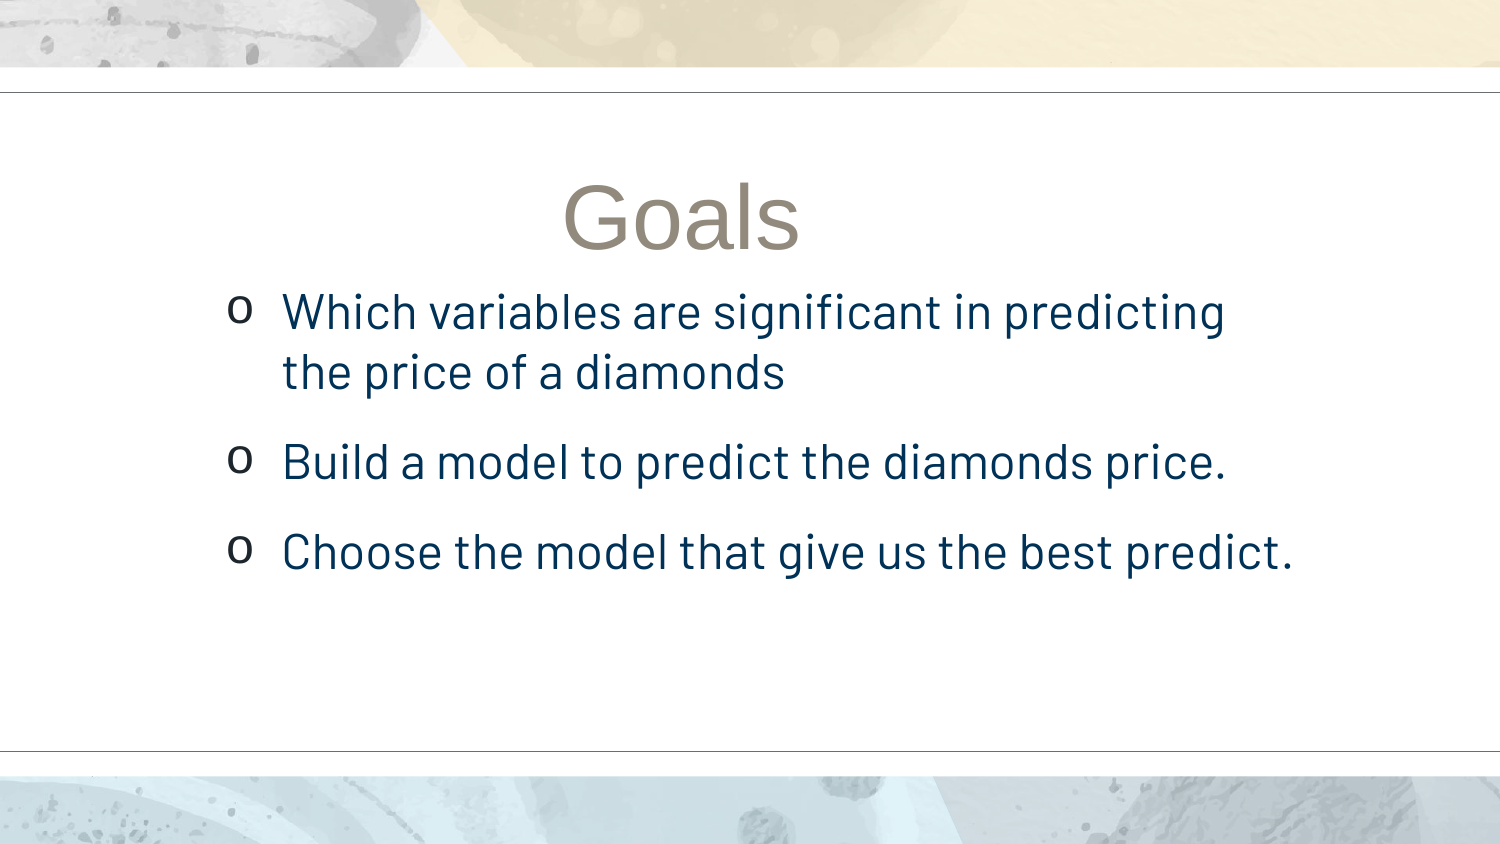

# Goals
Which variables are significant in predicting the price of a diamonds
Build a model to predict the diamonds price.
Choose the model that give us the best predict.